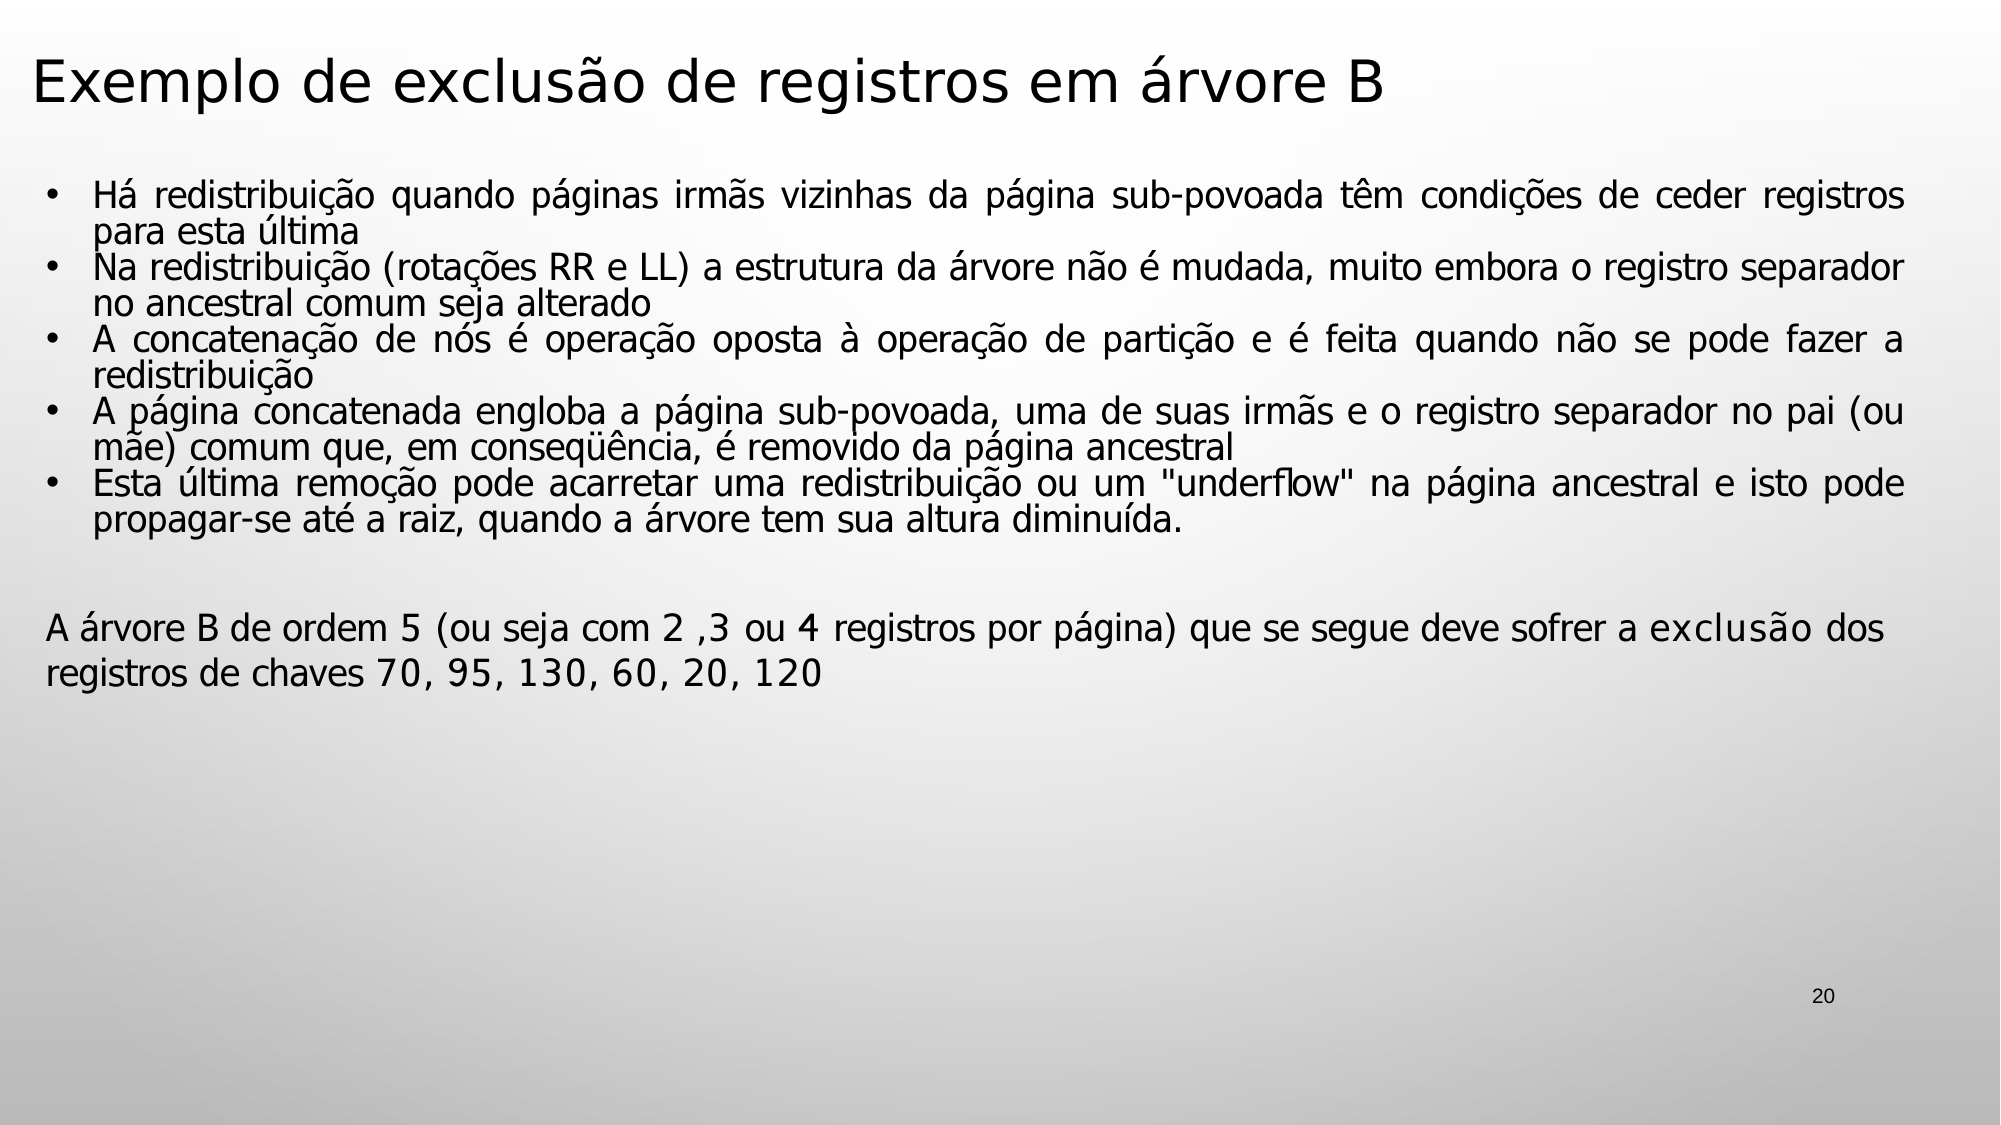

Exemplo de exclusão de registros em árvore B
Há redistribuição quando páginas irmãs vizinhas da página sub-povoada têm condições de ceder registros para esta última
Na redistribuição (rotações RR e LL) a estrutura da árvore não é mudada, muito embora o registro separador no ancestral comum seja alterado
A concatenação de nós é operação oposta à operação de partição e é feita quando não se pode fazer a redistribuição
A página concatenada engloba a página sub-povoada, uma de suas irmãs e o registro separador no pai (ou mãe) comum que, em conseqüência, é removido da página ancestral
Esta última remoção pode acarretar uma redistribuição ou um "underflow" na página ancestral e isto pode propagar-se até a raiz, quando a árvore tem sua altura diminuída.

A árvore B de ordem 5 (ou seja com 2 ,3 ou 4 registros por página) que se segue deve sofrer a exclusão dos registros de chaves 70, 95, 130, 60, 20, 120
20